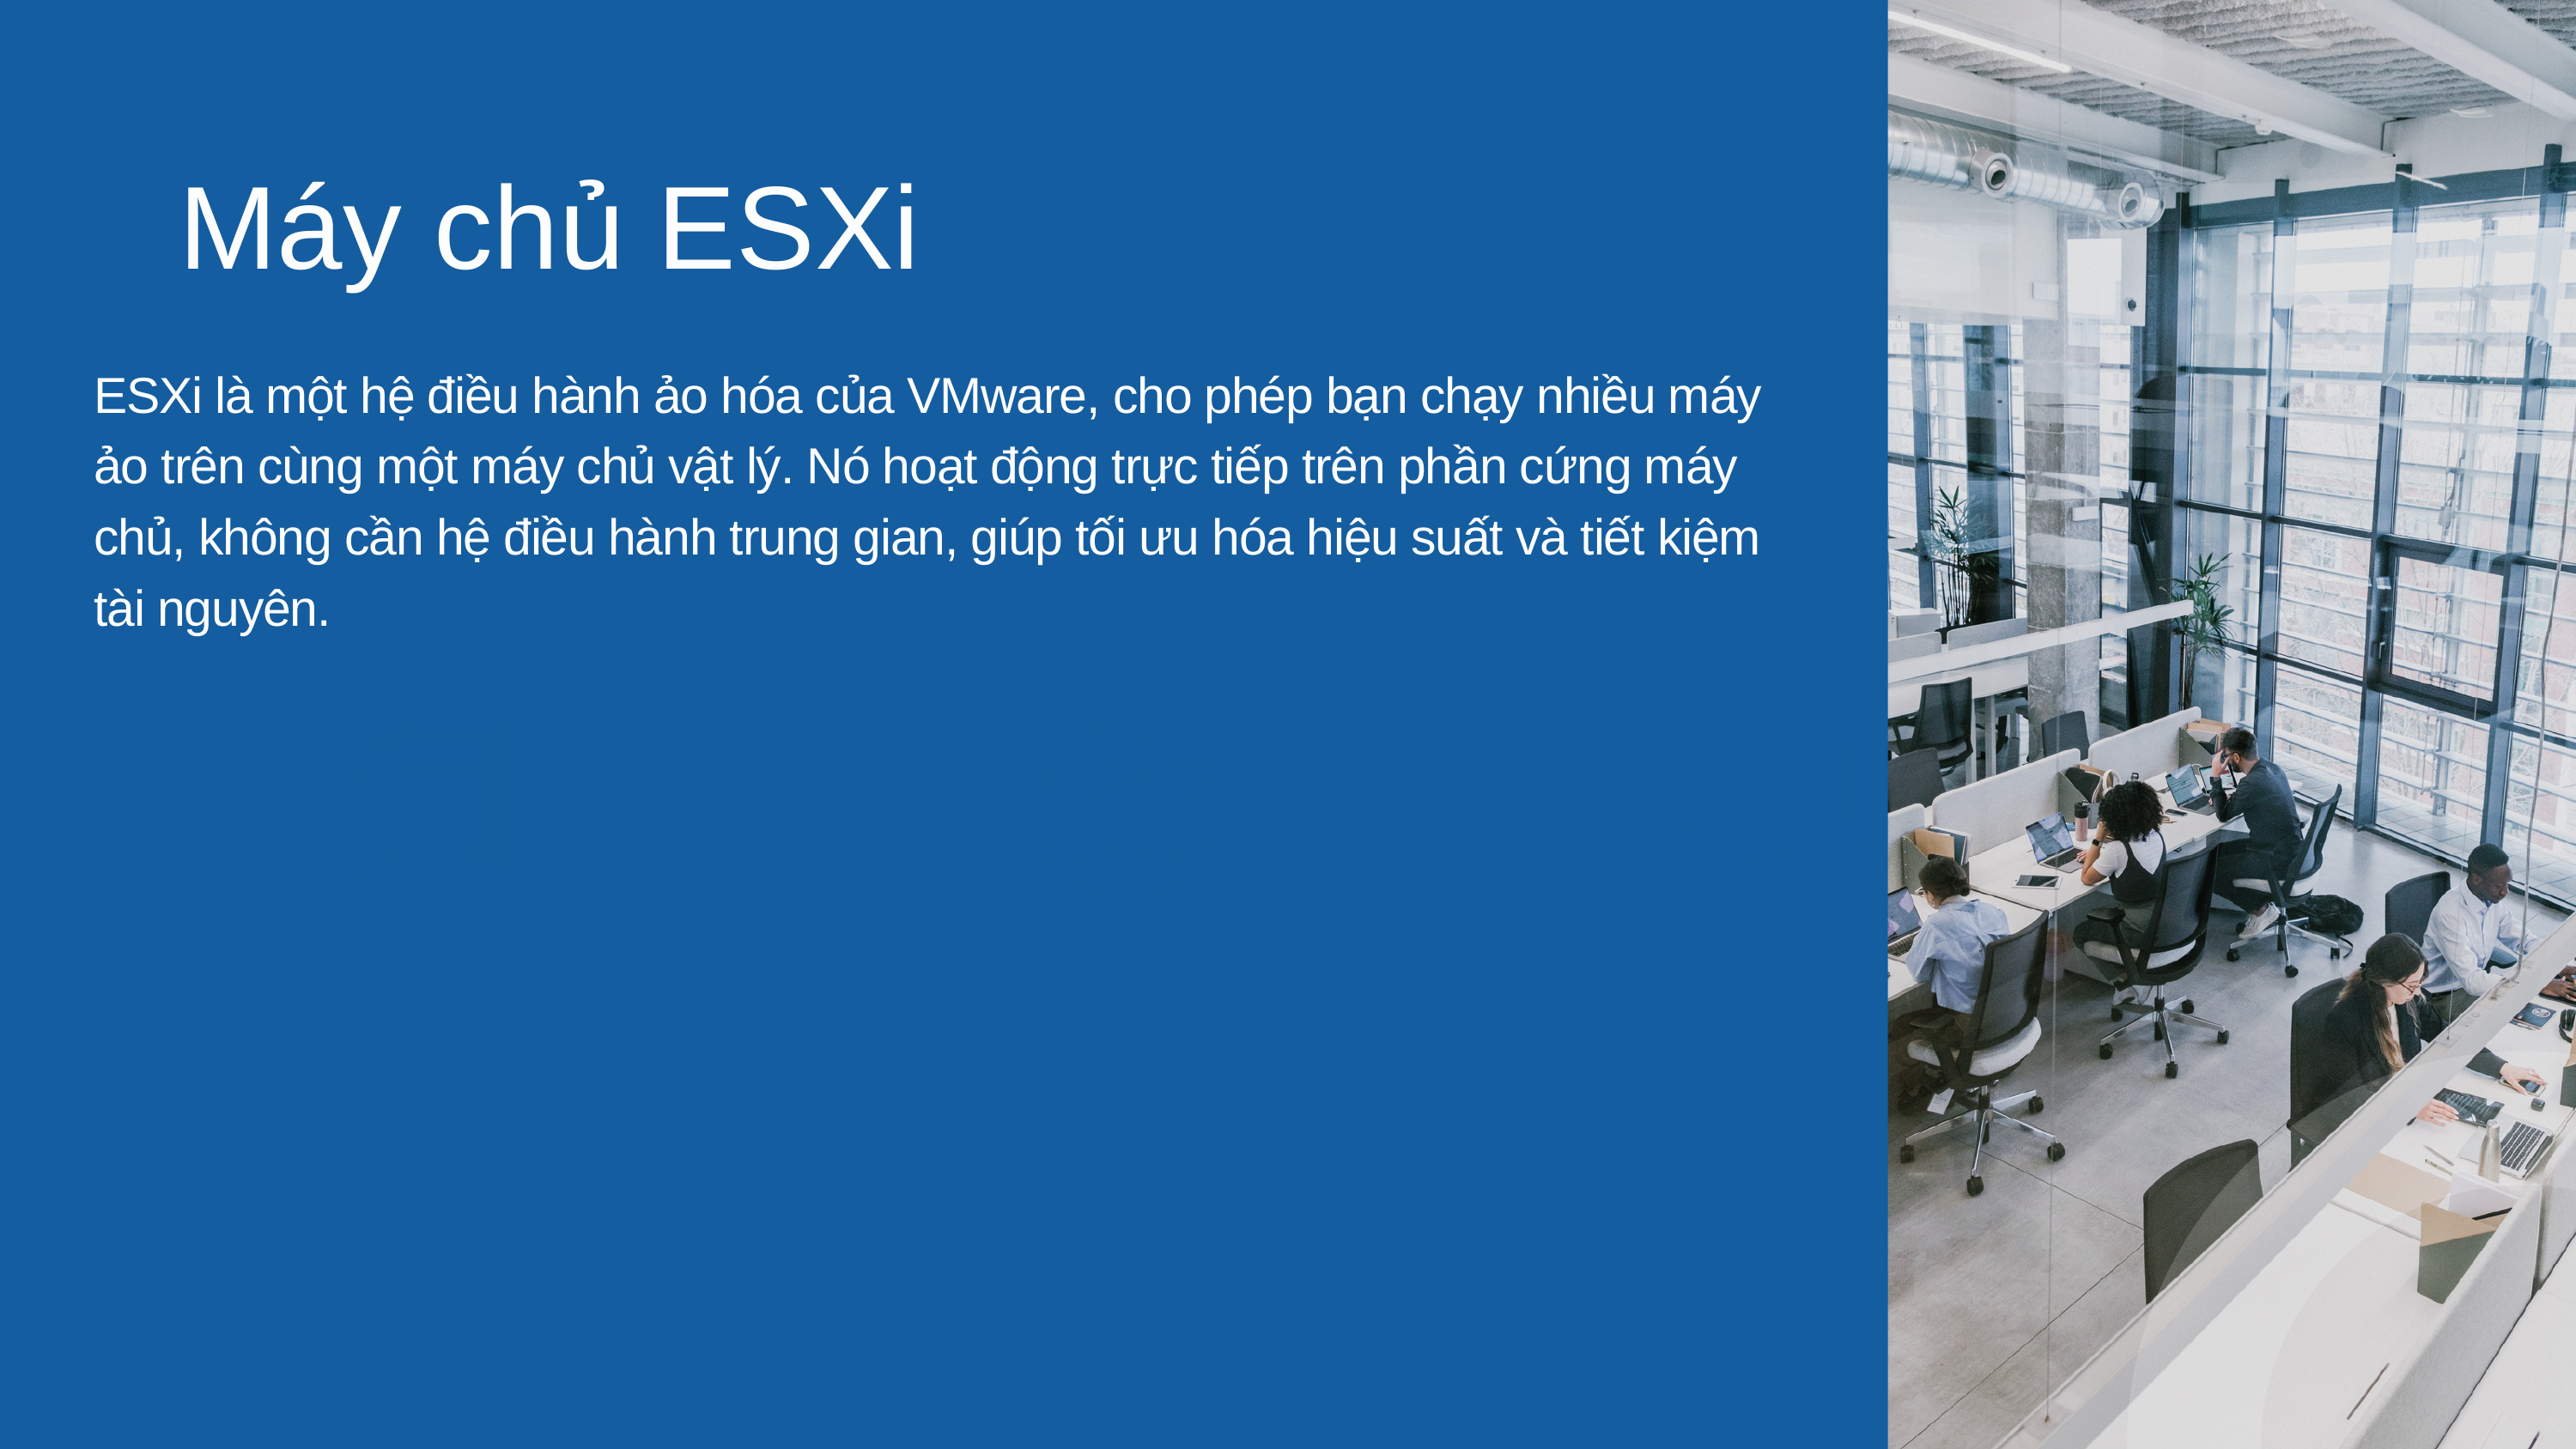

Máy chủ ESXi
ESXi là một hệ điều hành ảo hóa của VMware, cho phép bạn chạy nhiều máy ảo trên cùng một máy chủ vật lý. Nó hoạt động trực tiếp trên phần cứng máy chủ, không cần hệ điều hành trung gian, giúp tối ưu hóa hiệu suất và tiết kiệm tài nguyên.

Objective 01
Objective 02
Lorem ipsum dolor sit amet, consectetur adipiscing elit. Nullam laoreet risus fringilla, egestas elit a, consequat augue. Phasellus sollicitudin felis mi, quis egestas ex ornare sed quis adipiscing.
Lorem ipsum dolor sit amet, consectetur adipiscing elit. Nullam laoreet risus fringilla, egestas elit a, consequat augue. Phasellus sollicitudin felis mi, quis egestas ex ornare sed quis adipiscing.